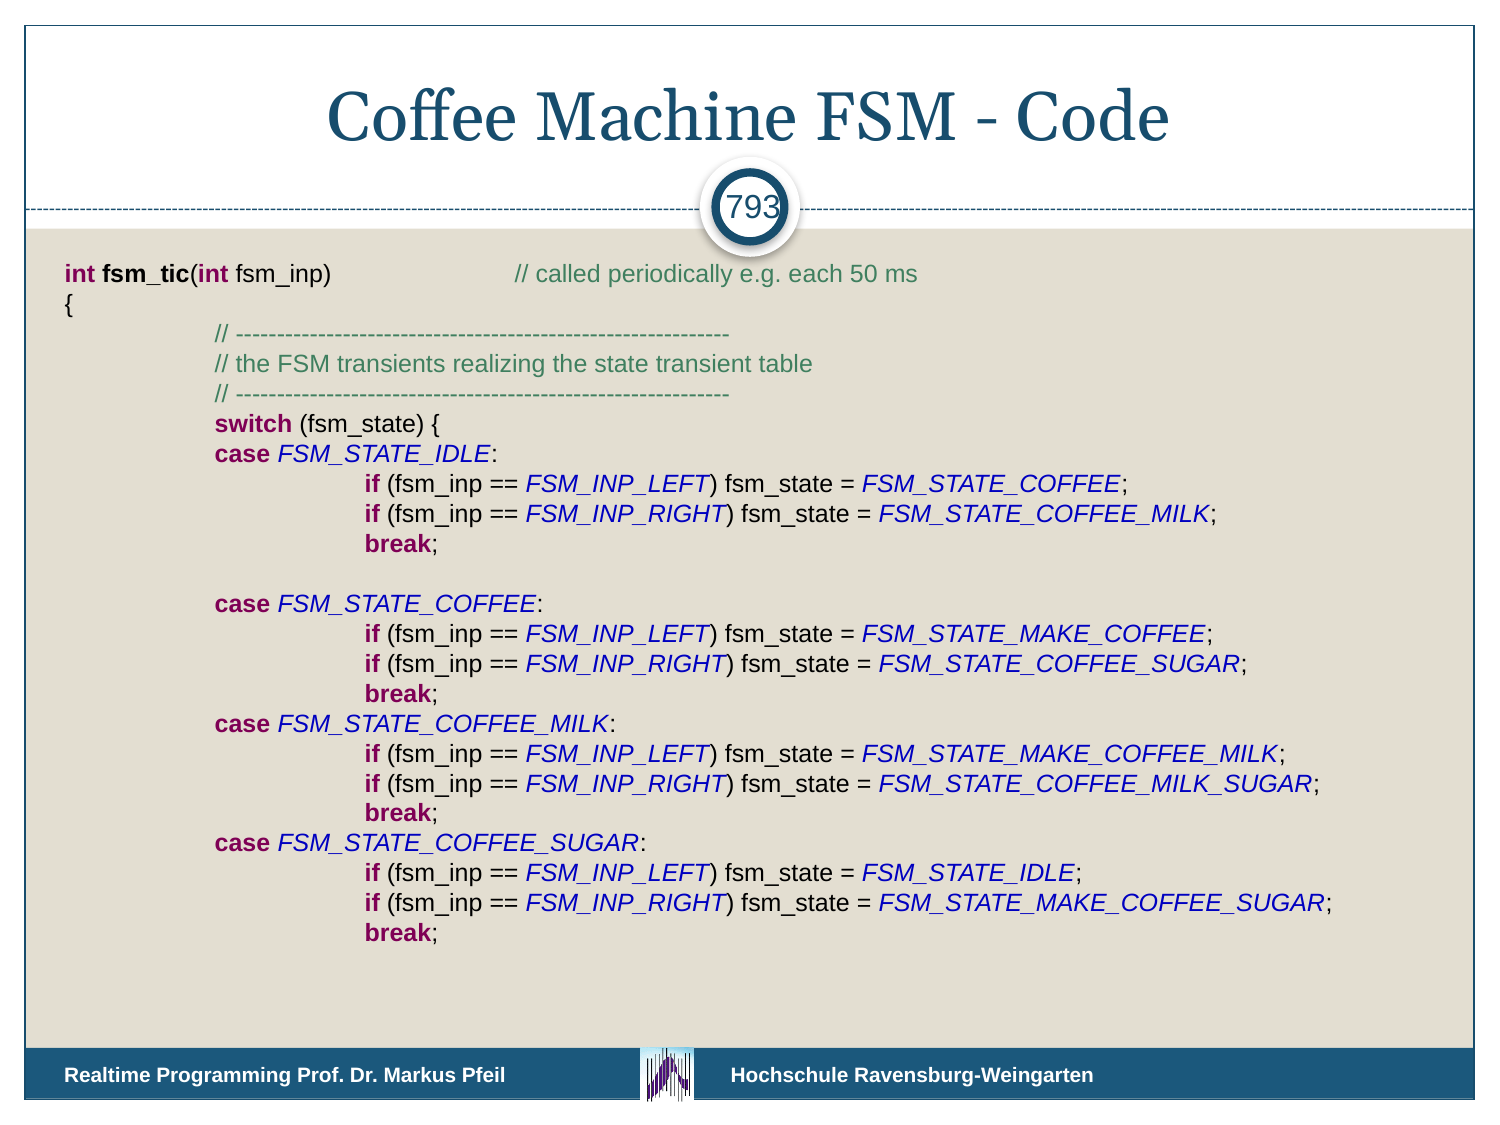

# Coffee Machine FSM - Code
793
int fsm_tic(int fsm_inp) 		// called periodically e.g. each 50 ms
{
	// ------------------------------------------------------------
	// the FSM transients realizing the state transient table
	// ------------------------------------------------------------
	switch (fsm_state) {
	case FSM_STATE_IDLE:
		if (fsm_inp == FSM_INP_LEFT) fsm_state = FSM_STATE_COFFEE;
		if (fsm_inp == FSM_INP_RIGHT) fsm_state = FSM_STATE_COFFEE_MILK;
		break;

	case FSM_STATE_COFFEE:
		if (fsm_inp == FSM_INP_LEFT) fsm_state = FSM_STATE_MAKE_COFFEE;
		if (fsm_inp == FSM_INP_RIGHT) fsm_state = FSM_STATE_COFFEE_SUGAR;
		break;
	case FSM_STATE_COFFEE_MILK:
		if (fsm_inp == FSM_INP_LEFT) fsm_state = FSM_STATE_MAKE_COFFEE_MILK;
		if (fsm_inp == FSM_INP_RIGHT) fsm_state = FSM_STATE_COFFEE_MILK_SUGAR;
		break;
	case FSM_STATE_COFFEE_SUGAR:
		if (fsm_inp == FSM_INP_LEFT) fsm_state = FSM_STATE_IDLE;
		if (fsm_inp == FSM_INP_RIGHT) fsm_state = FSM_STATE_MAKE_COFFEE_SUGAR;
		break;

Realtime Programming Prof. Dr. Markus Pfeil